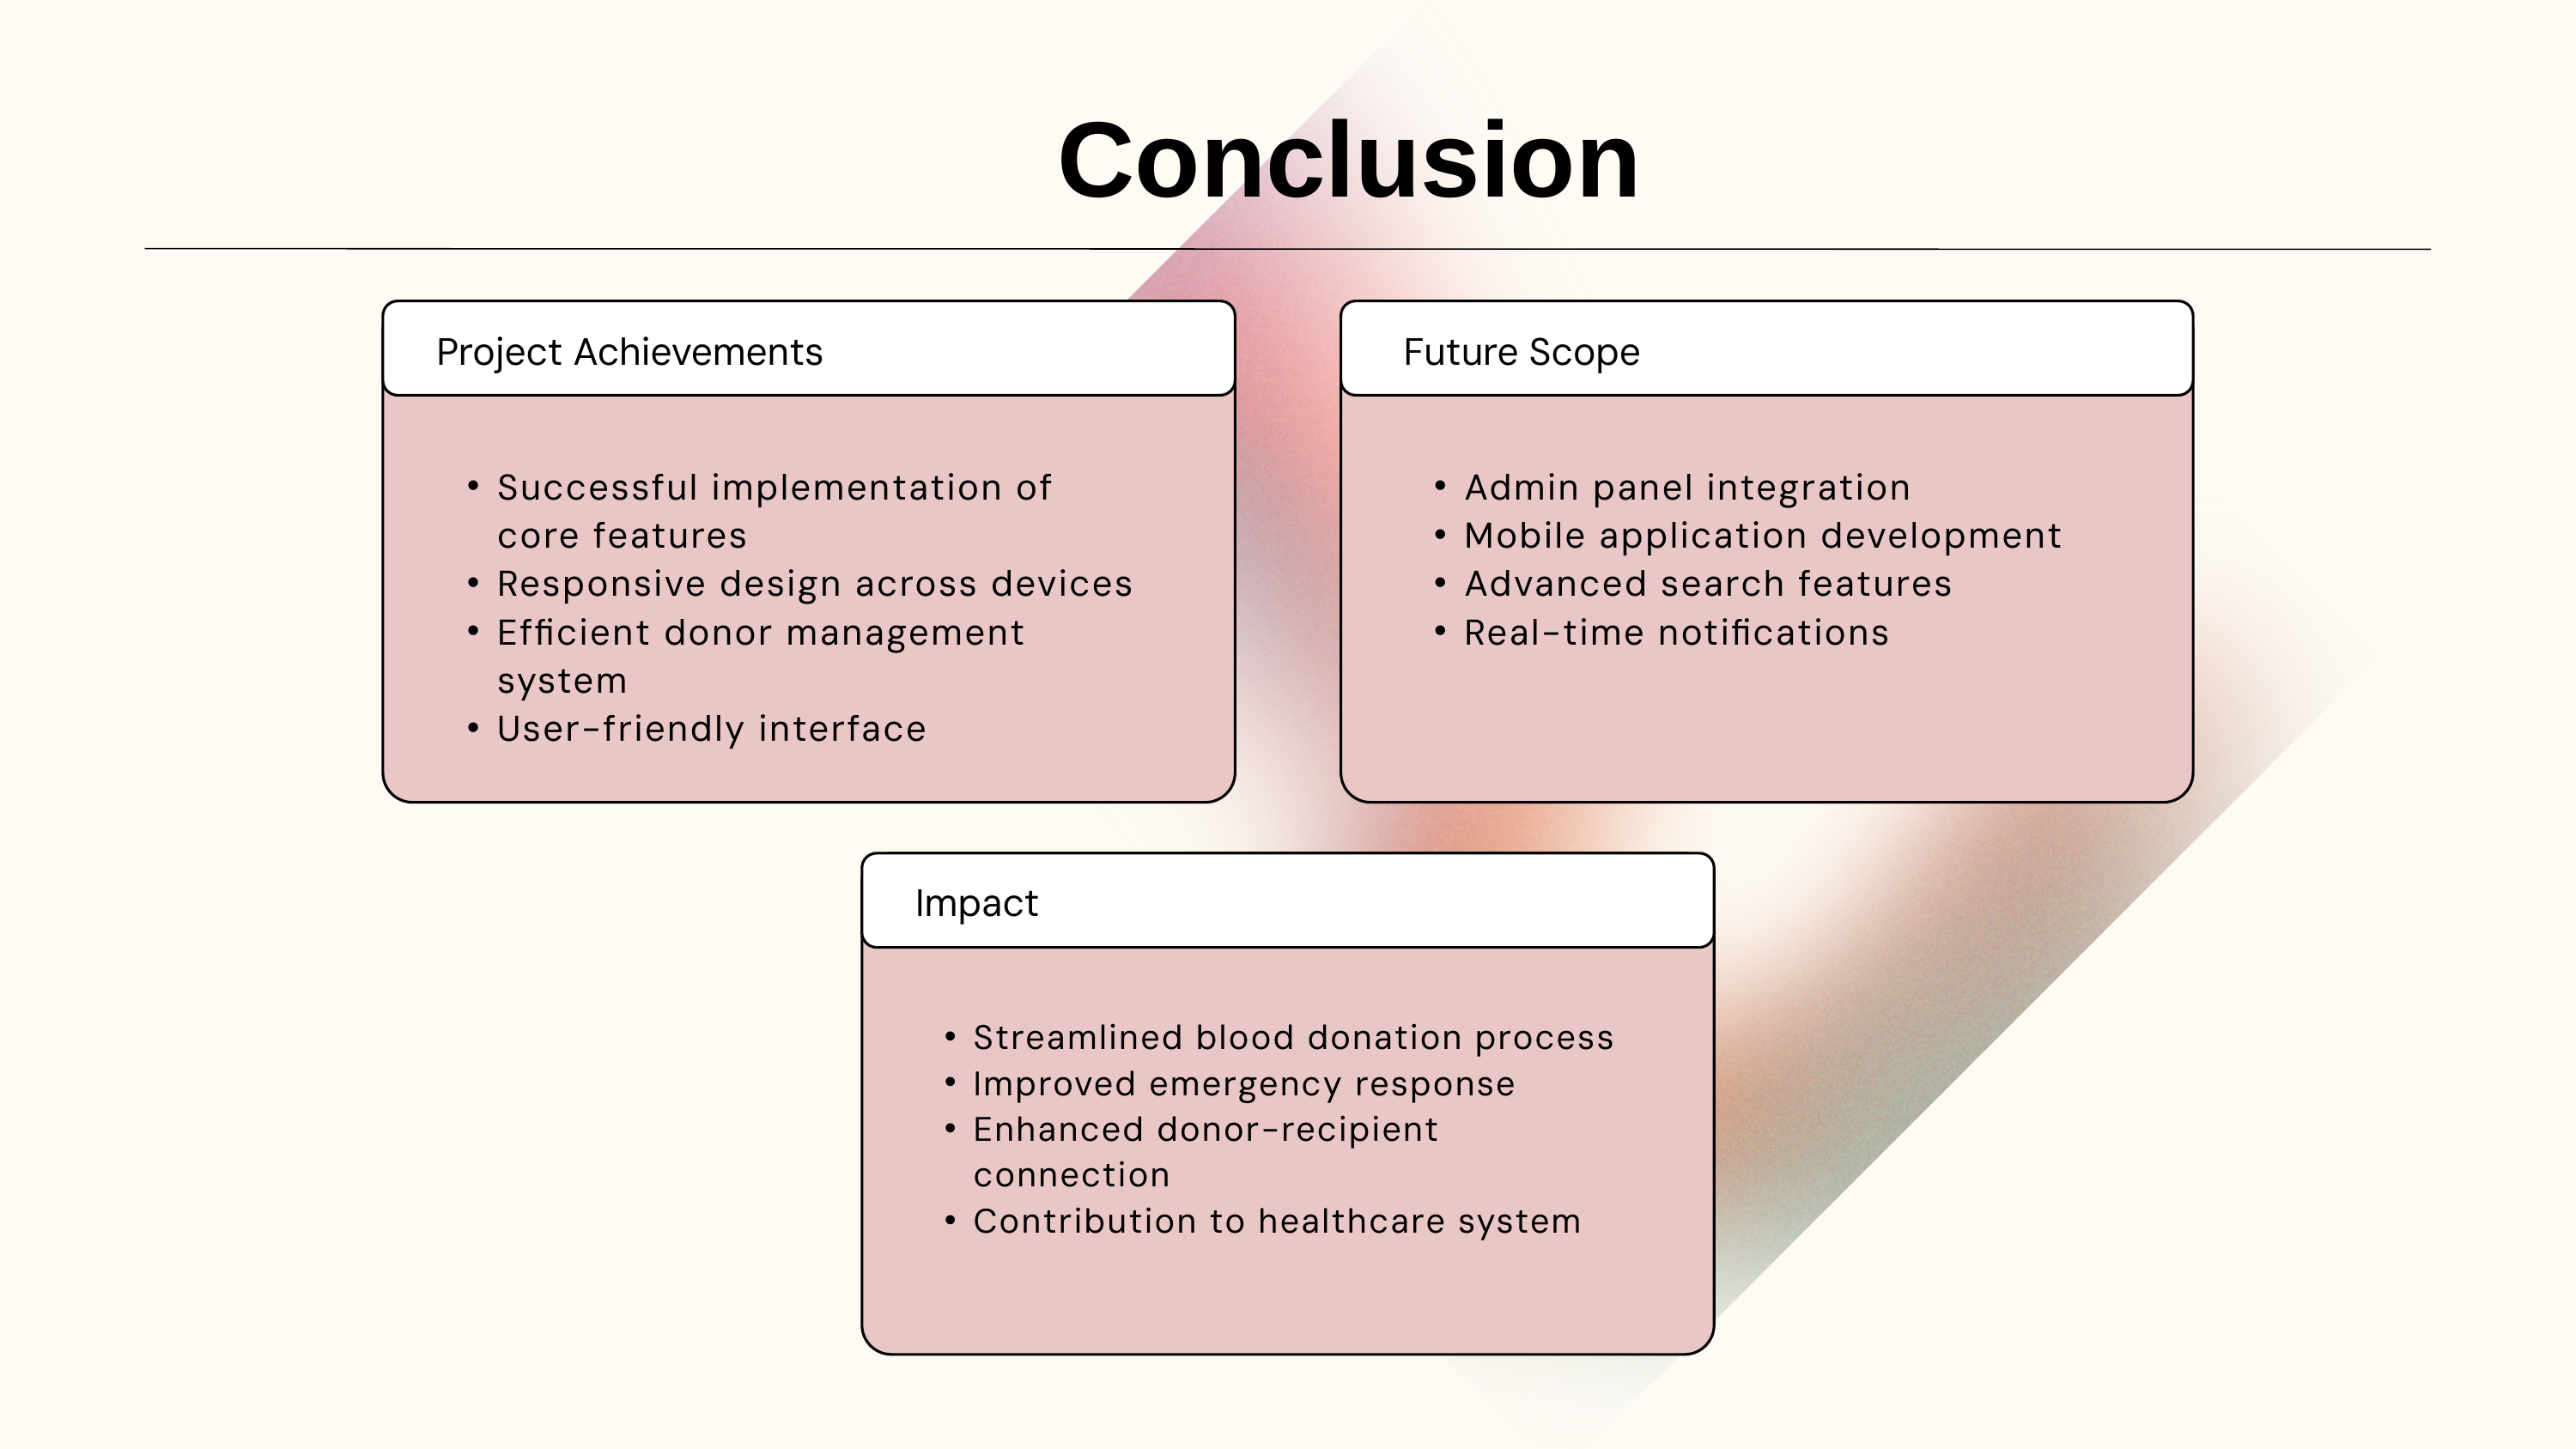

Conclusion

Project Achievements
Future Scope
Successful implementation of core features
Responsive design across devices
Efficient donor management system
User-friendly interface
Admin panel integration
Mobile application development
Advanced search features
Real-time notifications

Impact
Streamlined blood donation process
Improved emergency response
Enhanced donor-recipient connection
Contribution to healthcare system